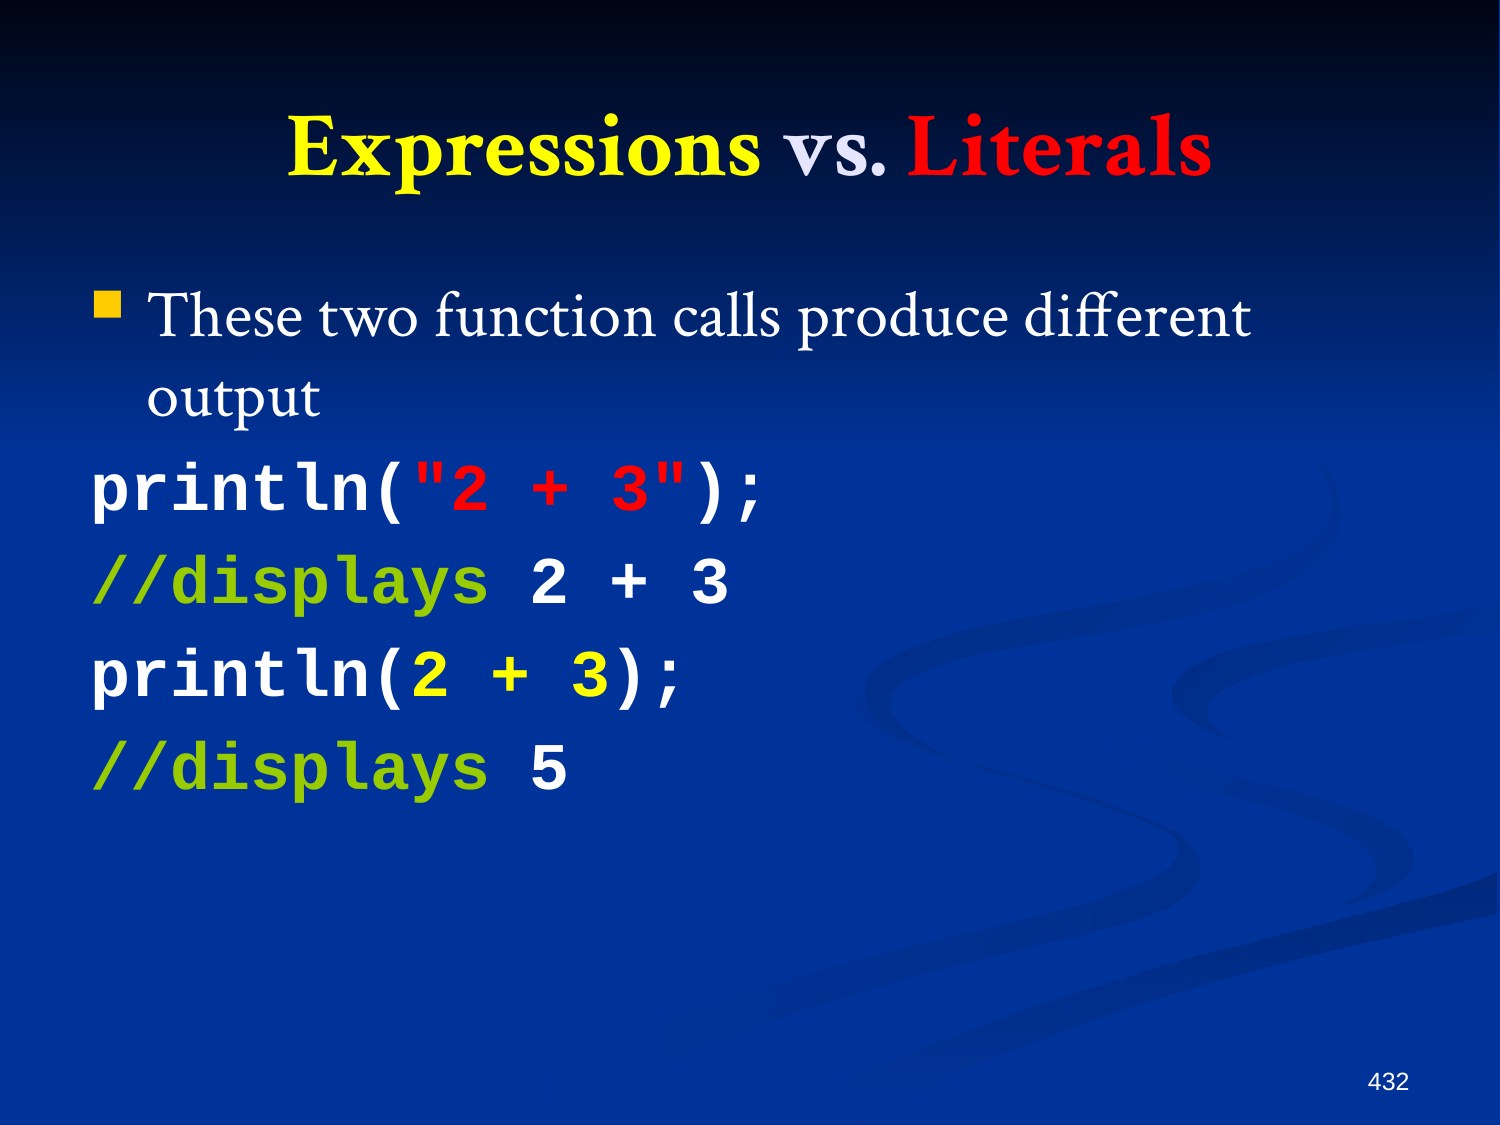

# Expressions vs. Literals
These two function calls produce different output
println("2 + 3");
//displays 2 + 3
println(2 + 3);
//displays 5

432